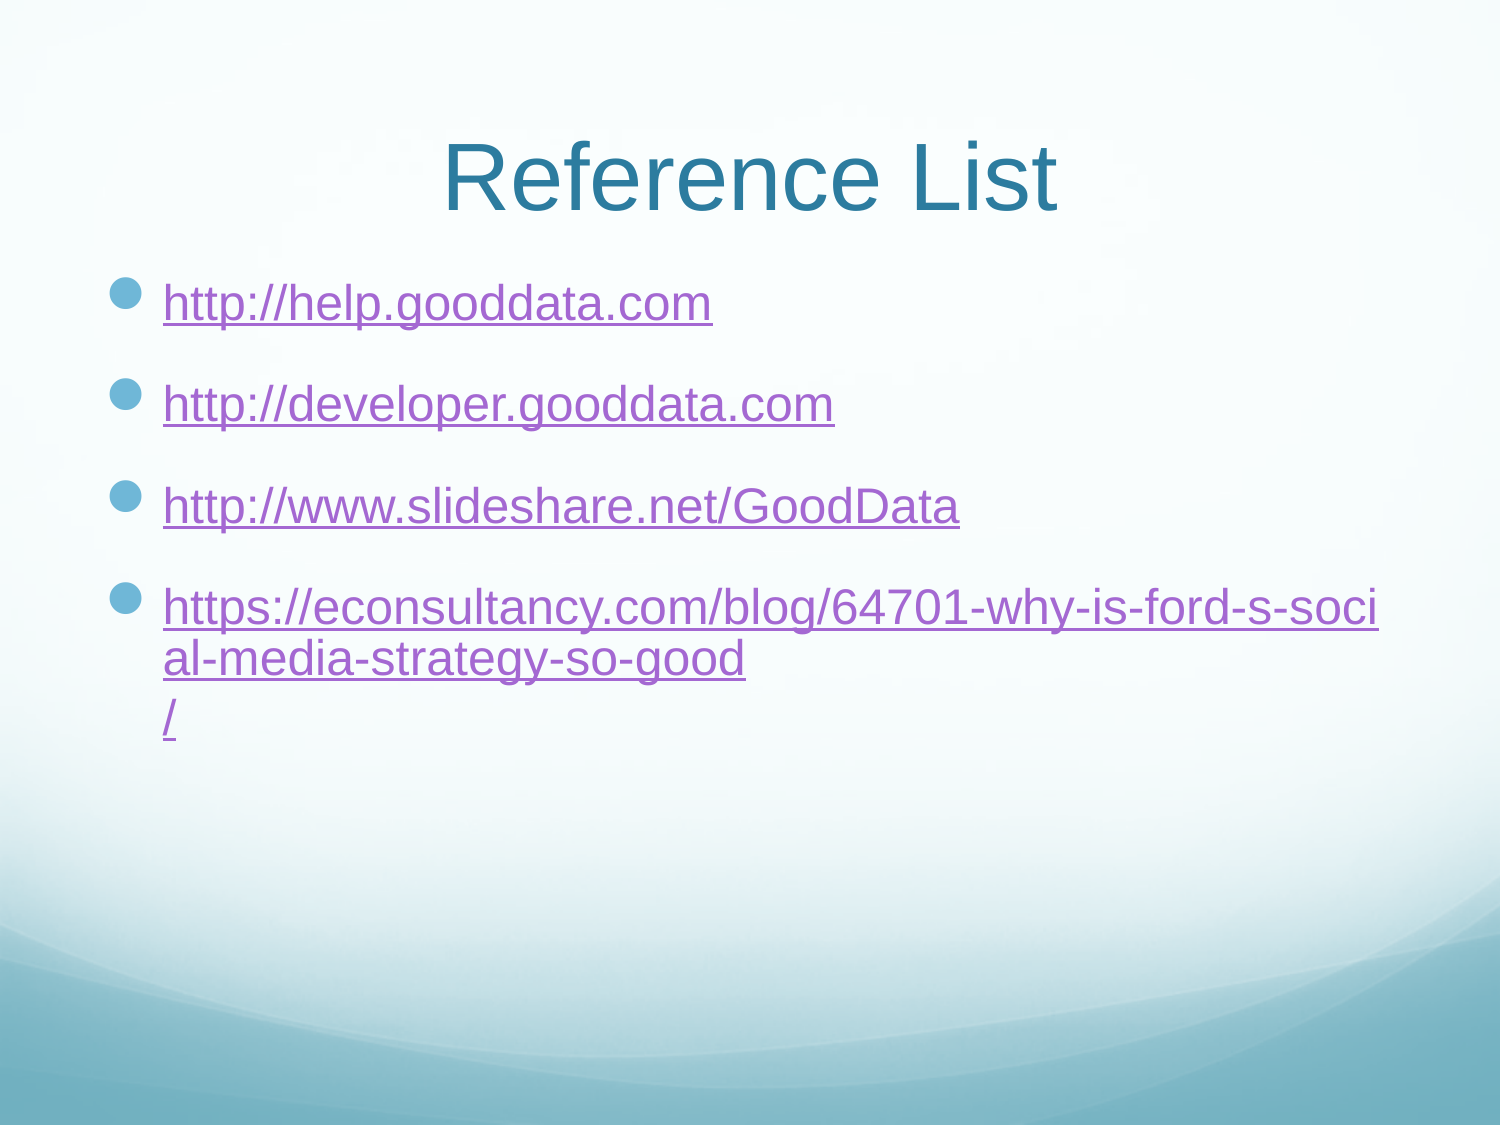

# Reference List
http://help.gooddata.com
http://developer.gooddata.com
http://www.slideshare.net/GoodData
https://econsultancy.com/blog/64701-why-is-ford-s-social-media-strategy-so-good/